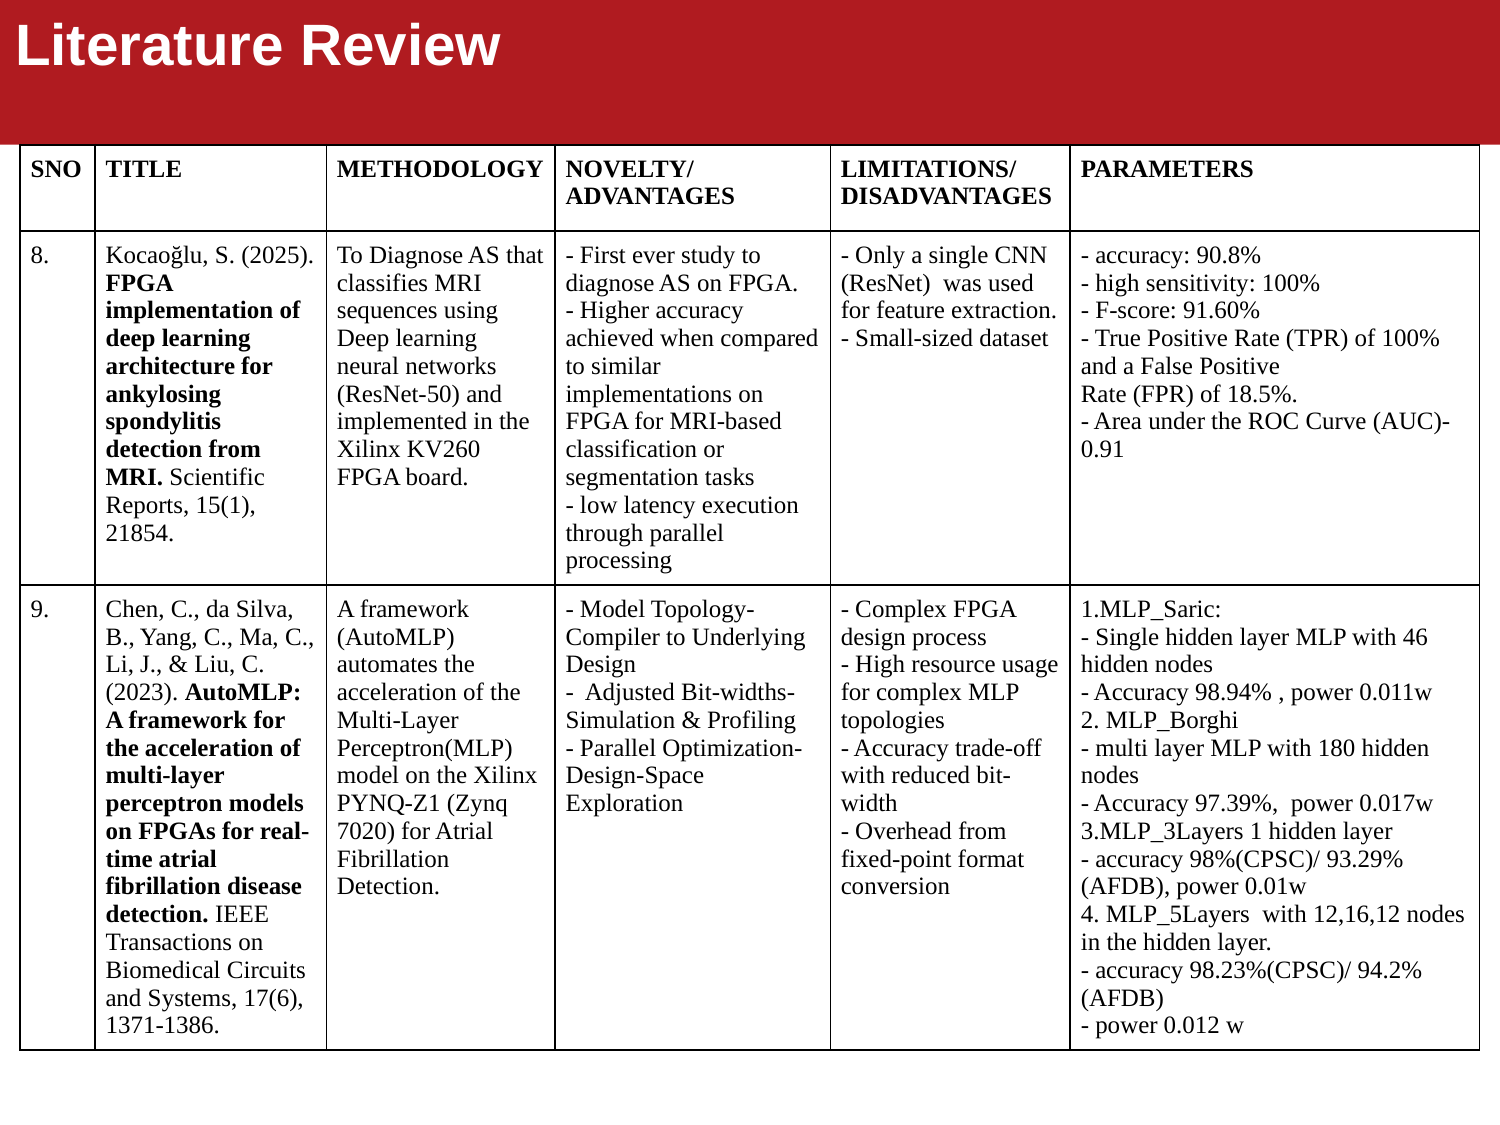

Literature Review
|  |
| --- |
| SNO | TITLE | METHODOLOGY | NOVELTY/ ADVANTAGES | LIMITATIONS/ DISADVANTAGES | PARAMETERS |
| --- | --- | --- | --- | --- | --- |
| 8. | Kocaoğlu, S. (2025). FPGA implementation of deep learning architecture for ankylosing spondylitis detection from MRI. Scientific Reports, 15(1), 21854. | To Diagnose AS that classifies MRI sequences using Deep learning neural networks (ResNet-50) and implemented in the Xilinx KV260 FPGA board. | - First ever study to diagnose AS on FPGA. - Higher accuracy achieved when compared to similar implementations on FPGA for MRI-based classification or segmentation tasks - low latency execution through parallel processing | - Only a single CNN (ResNet) was used for feature extraction. - Small-sized dataset | - accuracy: 90.8% - high sensitivity: 100% - F-score: 91.60% - True Positive Rate (TPR) of 100% and a False Positive Rate (FPR) of 18.5%. - Area under the ROC Curve (AUC)- 0.91 |
| 9. | Chen, C., da Silva, B., Yang, C., Ma, C., Li, J., & Liu, C. (2023). AutoMLP: A framework for the acceleration of multi-layer perceptron models on FPGAs for real-time atrial fibrillation disease detection. IEEE Transactions on Biomedical Circuits and Systems, 17(6), 1371-1386. | A framework (AutoMLP) automates the acceleration of the Multi-Layer Perceptron(MLP) model on the Xilinx PYNQ-Z1 (Zynq 7020) for Atrial Fibrillation Detection. | - Model Topology- Compiler to Underlying Design - Adjusted Bit-widths- Simulation & Profiling - Parallel Optimization- Design-Space Exploration | - Complex FPGA design process - High resource usage for complex MLP topologies - Accuracy trade-off with reduced bit-width - Overhead from fixed-point format conversion | 1.MLP\_Saric: - Single hidden layer MLP with 46 hidden nodes - Accuracy 98.94% , power 0.011w 2. MLP\_Borghi - multi layer MLP with 180 hidden nodes - Accuracy 97.39%, power 0.017w 3.MLP\_3Layers 1 hidden layer - accuracy 98%(CPSC)/ 93.29%(AFDB), power 0.01w 4. MLP\_5Layers with 12,16,12 nodes in the hidden layer. - accuracy 98.23%(CPSC)/ 94.2%(AFDB) - power 0.012 w |